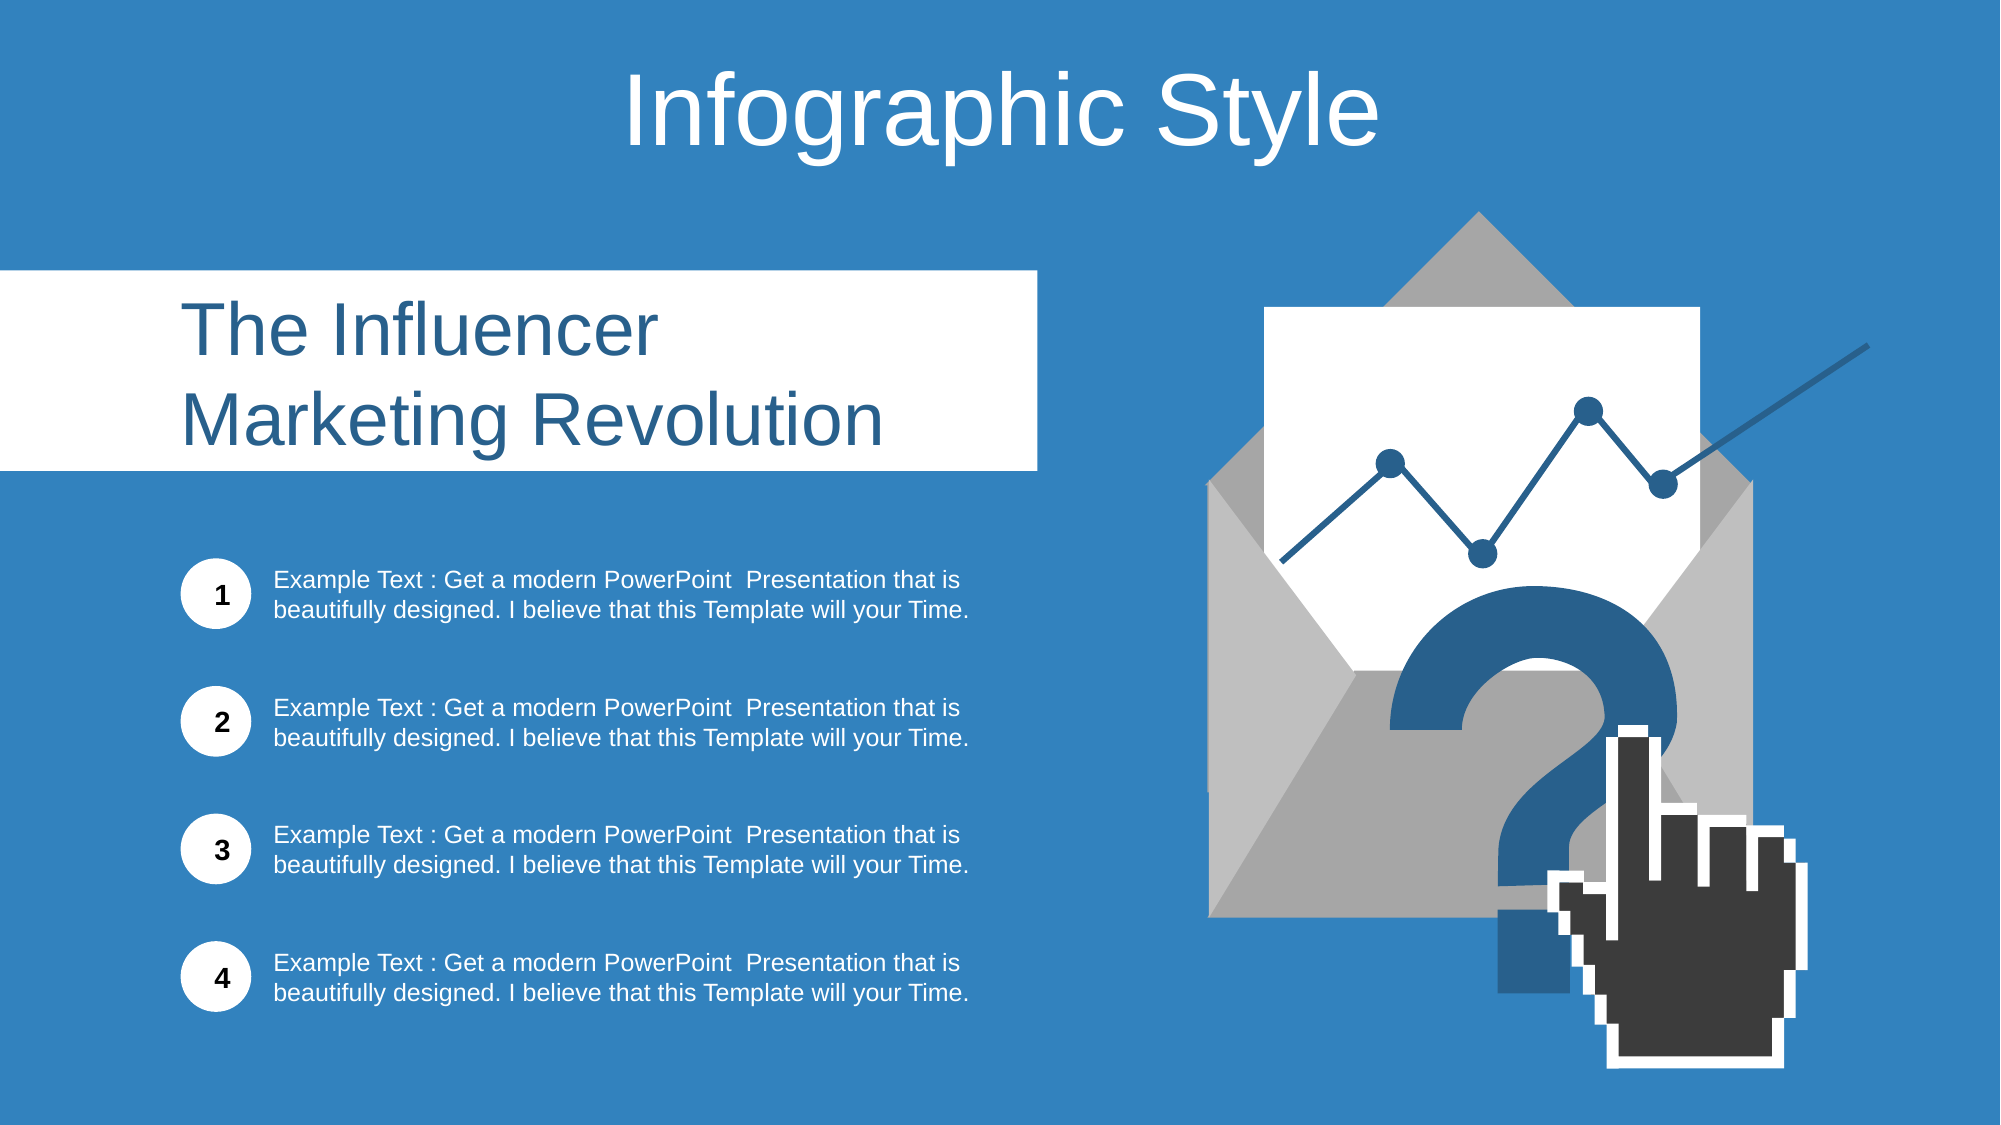

Infographic Style

The Influencer Marketing Revolution

Example Text : Get a modern PowerPoint  Presentation that is beautifully designed. I believe that this Template will your Time.

1

Example Text : Get a modern PowerPoint  Presentation that is beautifully designed. I believe that this Template will your Time.

2

Example Text : Get a modern PowerPoint  Presentation that is beautifully designed. I believe that this Template will your Time.

3
Example Text : Get a modern PowerPoint  Presentation that is beautifully designed. I believe that this Template will your Time.

4